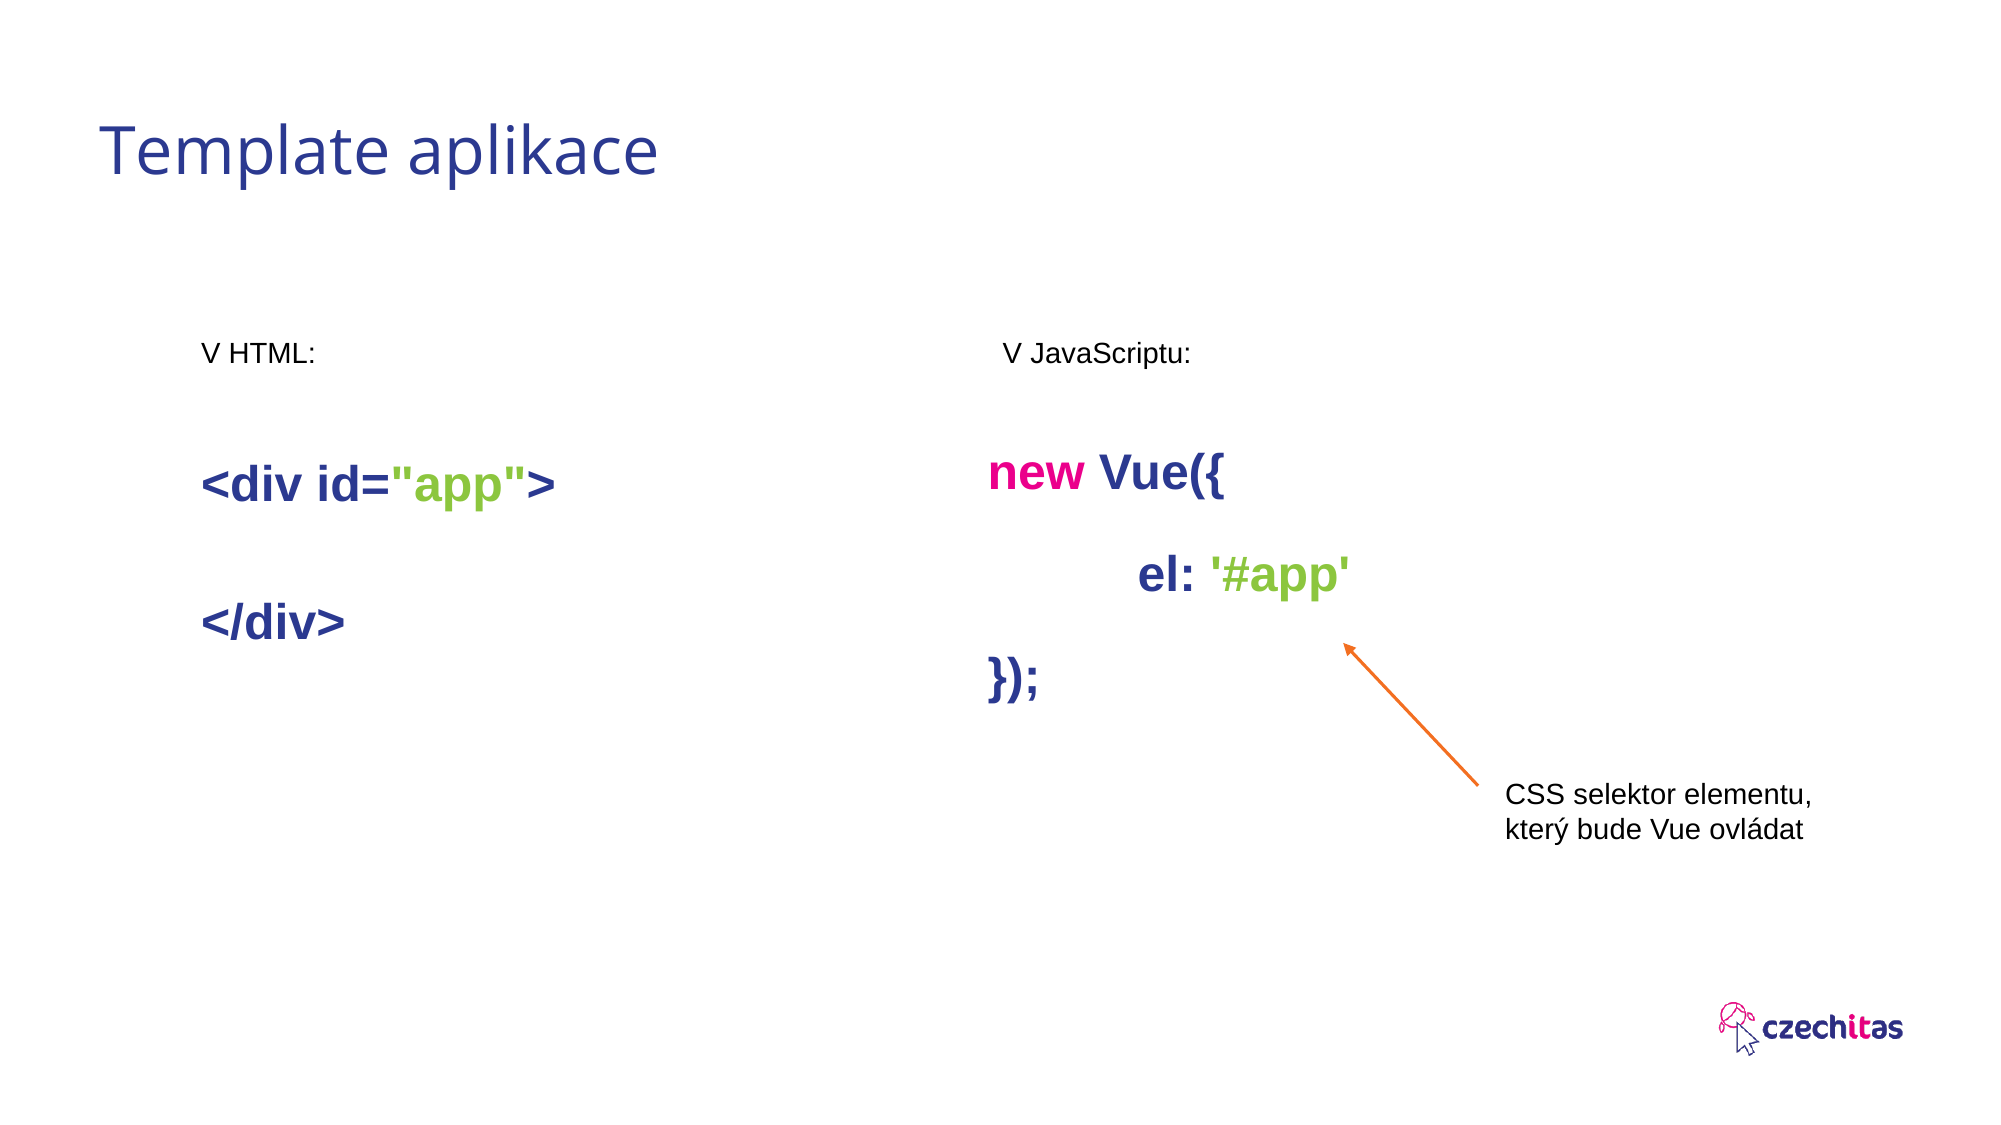

# Template aplikace
V HTML:
V JavaScriptu:
new Vue({
	el: '#app'
});
<div id="app">
</div>
CSS selektor elementu, který bude Vue ovládat